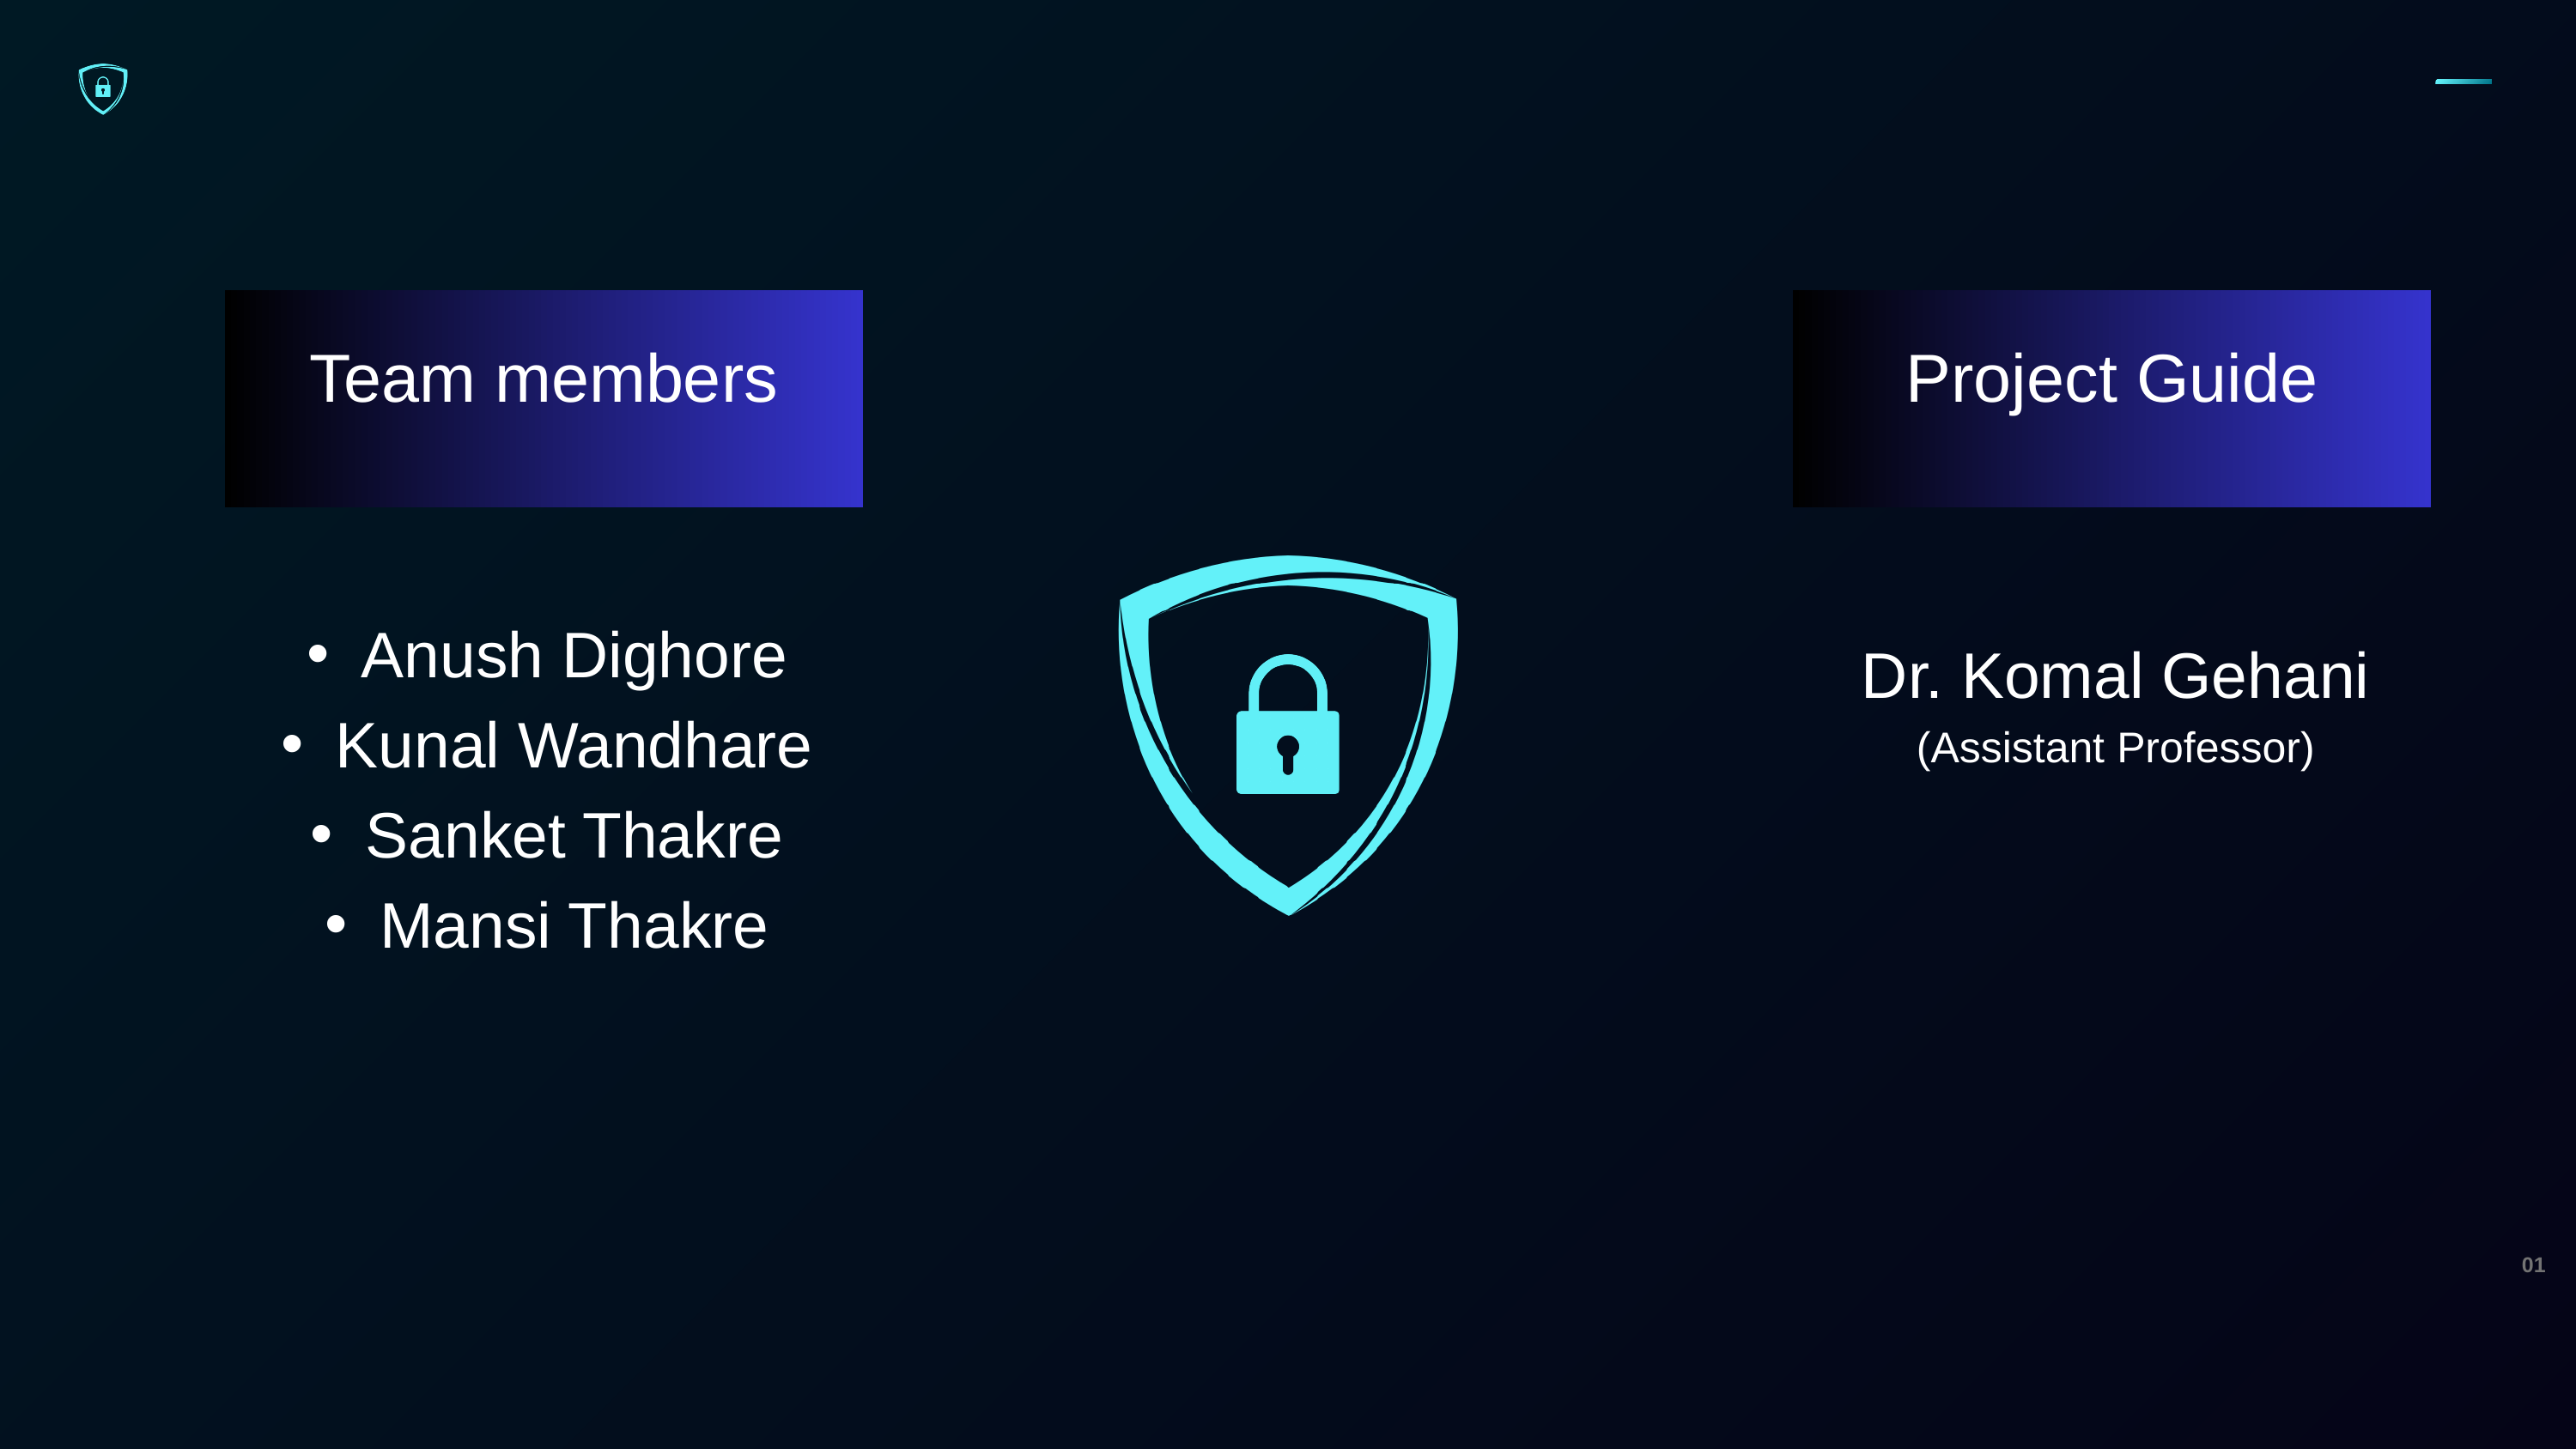

Team members

Project Guide

Dr. Komal Gehani
(Assistant Professor)

Anush Dighore
Kunal Wandhare
Sanket Thakre
Mansi Thakre

01